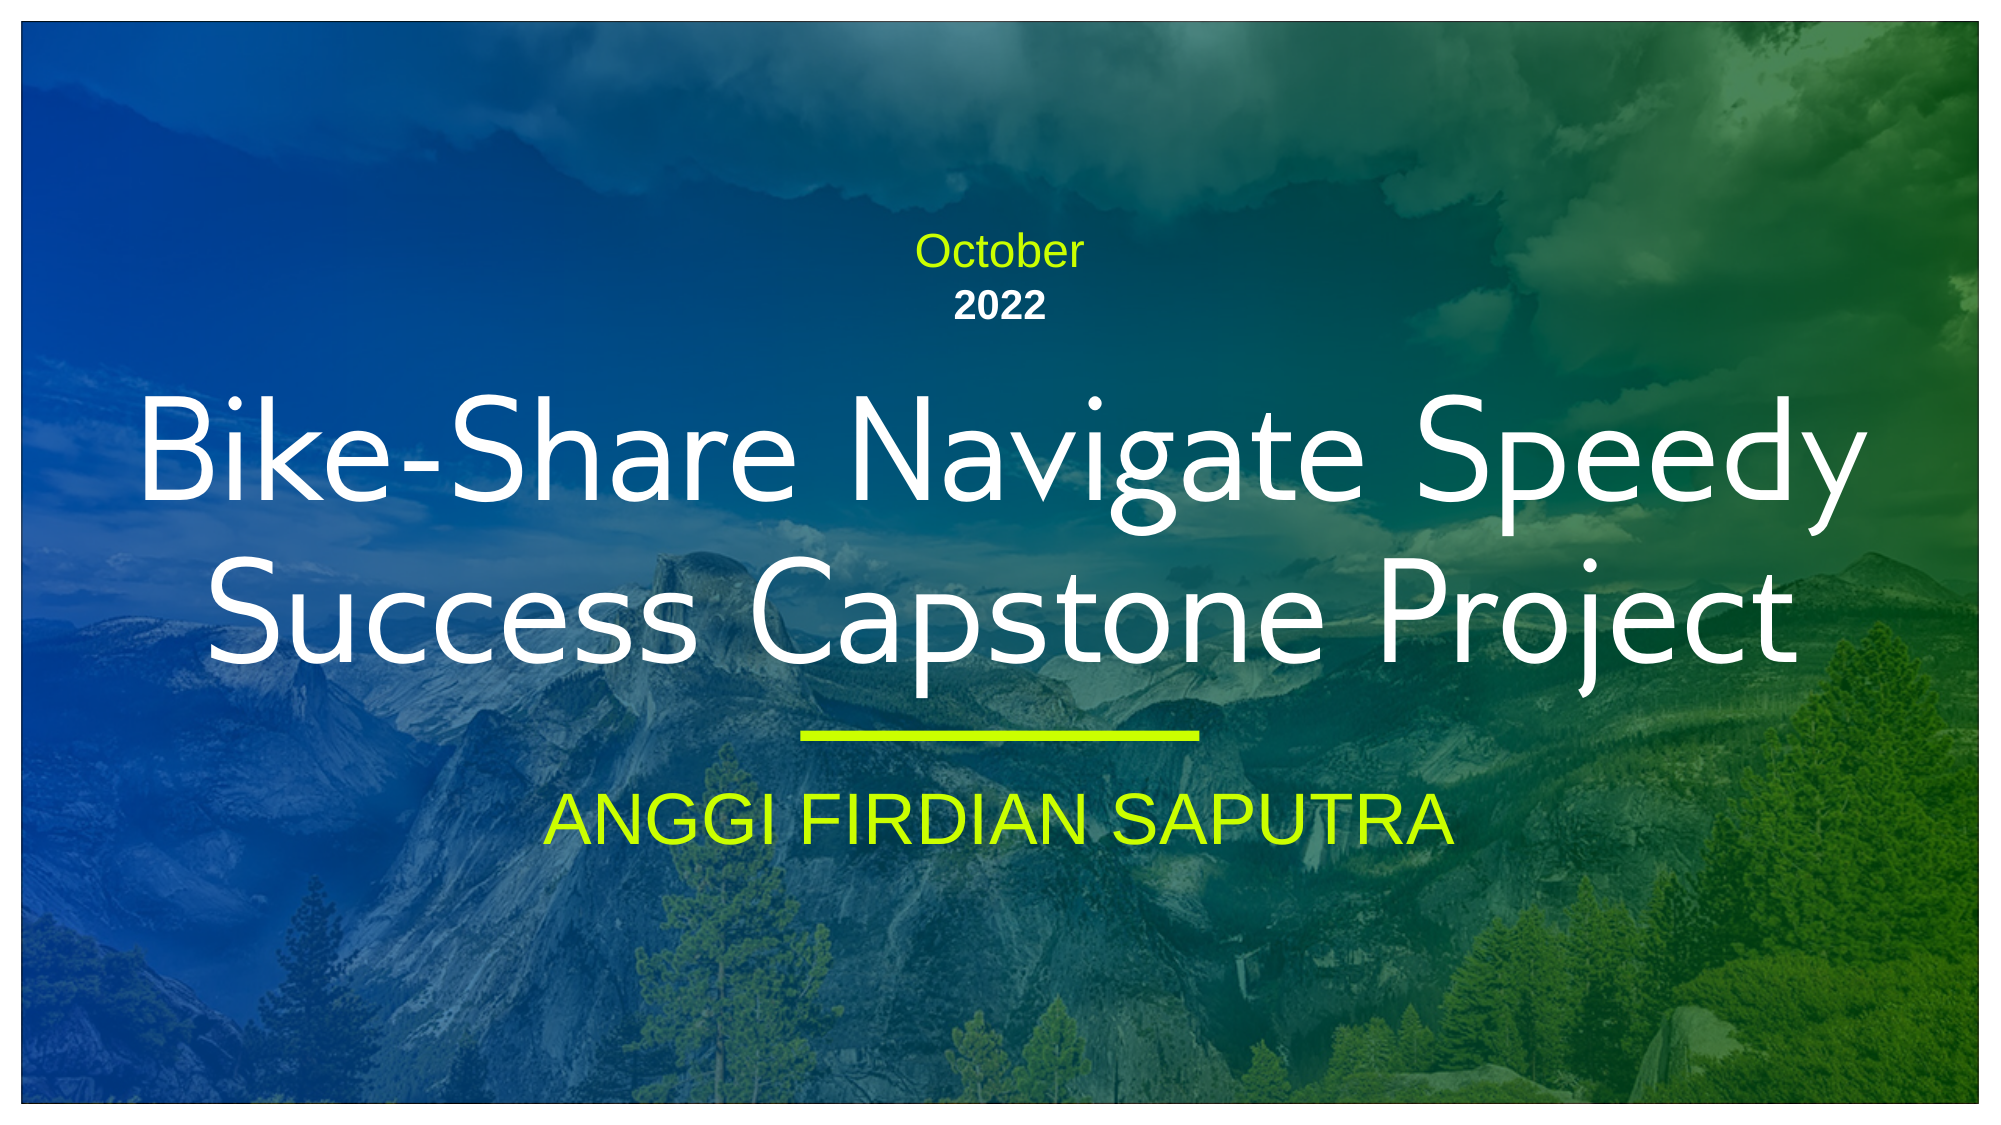

October
2022
# Bike-Share Navigate Speedy Success Capstone Project
ANGGI FIRDIAN SAPUTRA